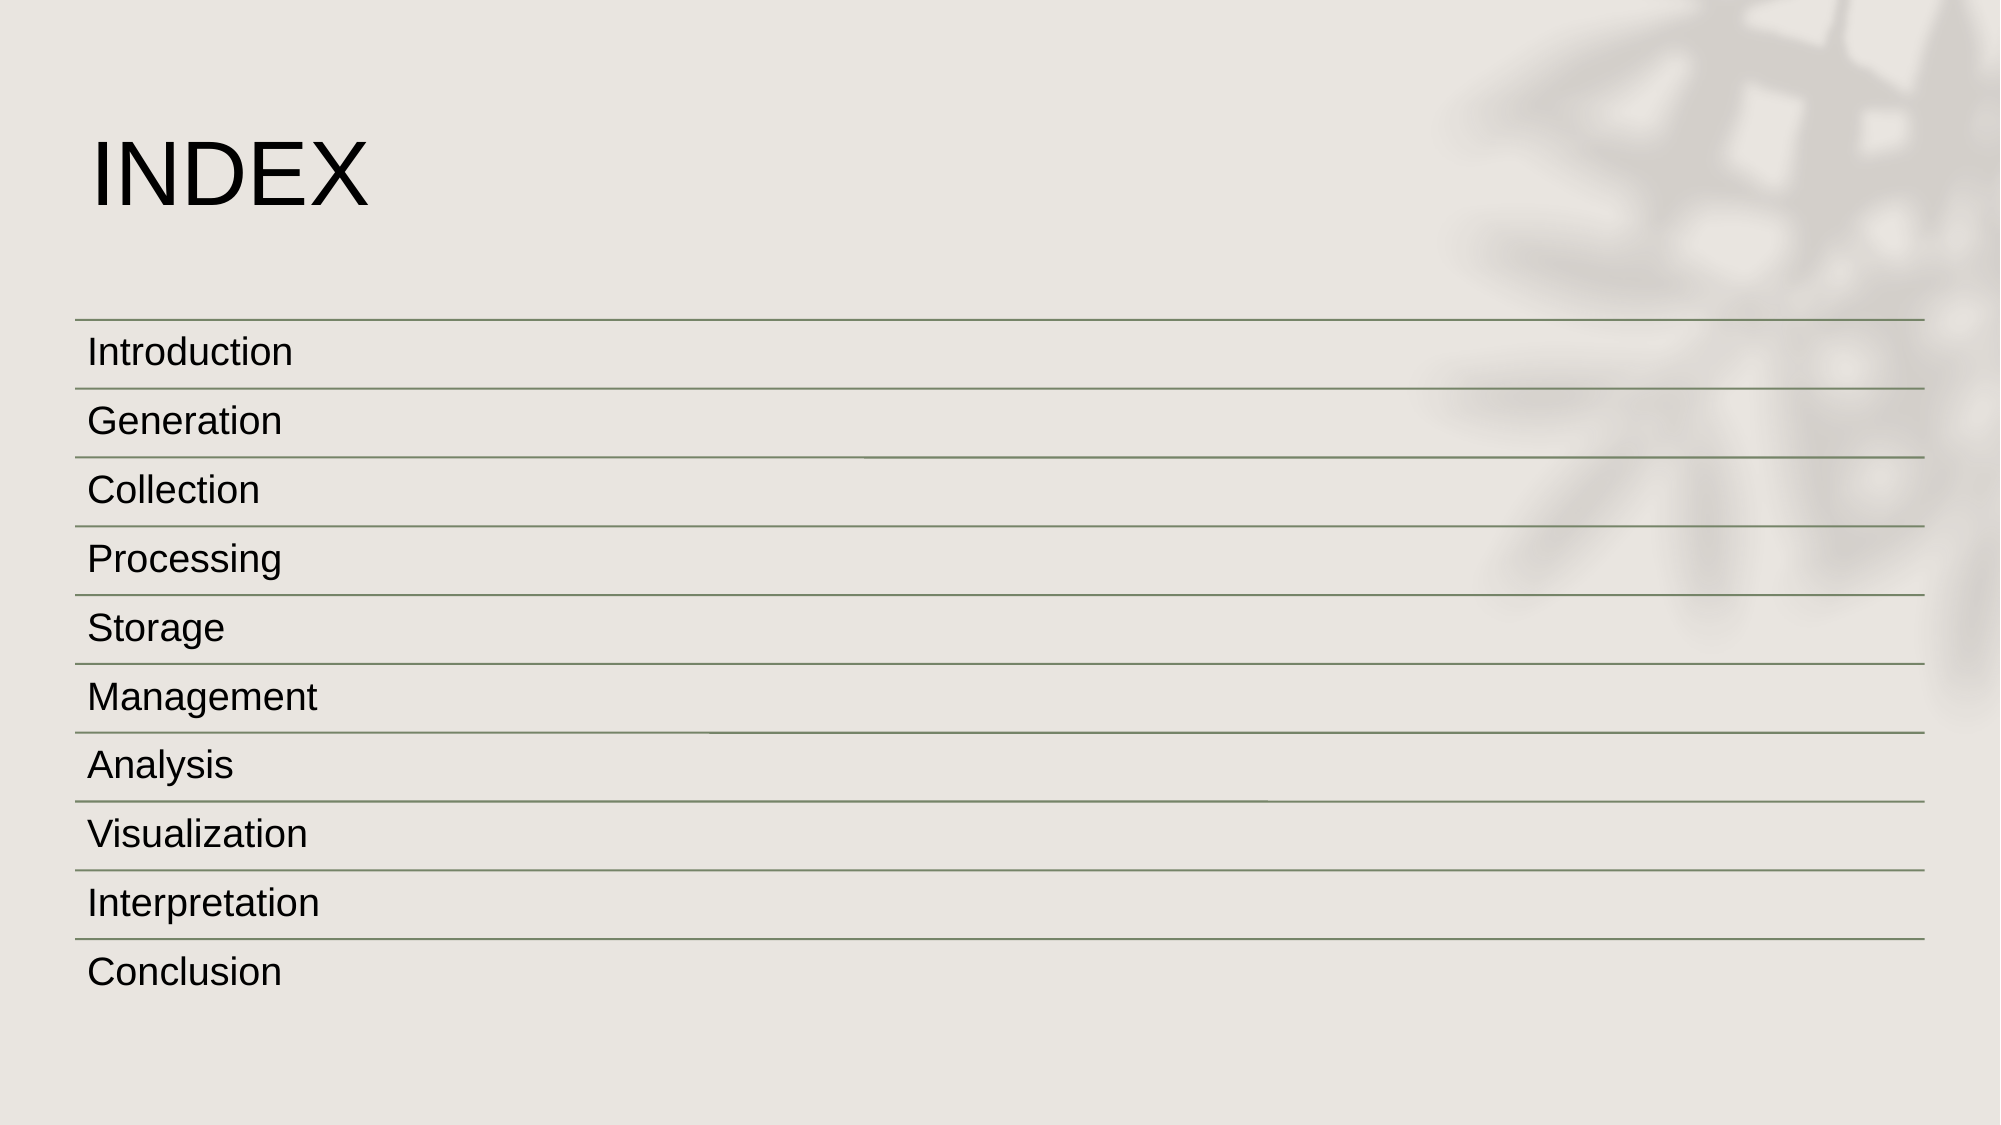

# INDEX
Introduction
Generation
Collection
Processing
Storage
Management
Analysis
Visualization
Interpretation
Conclusion